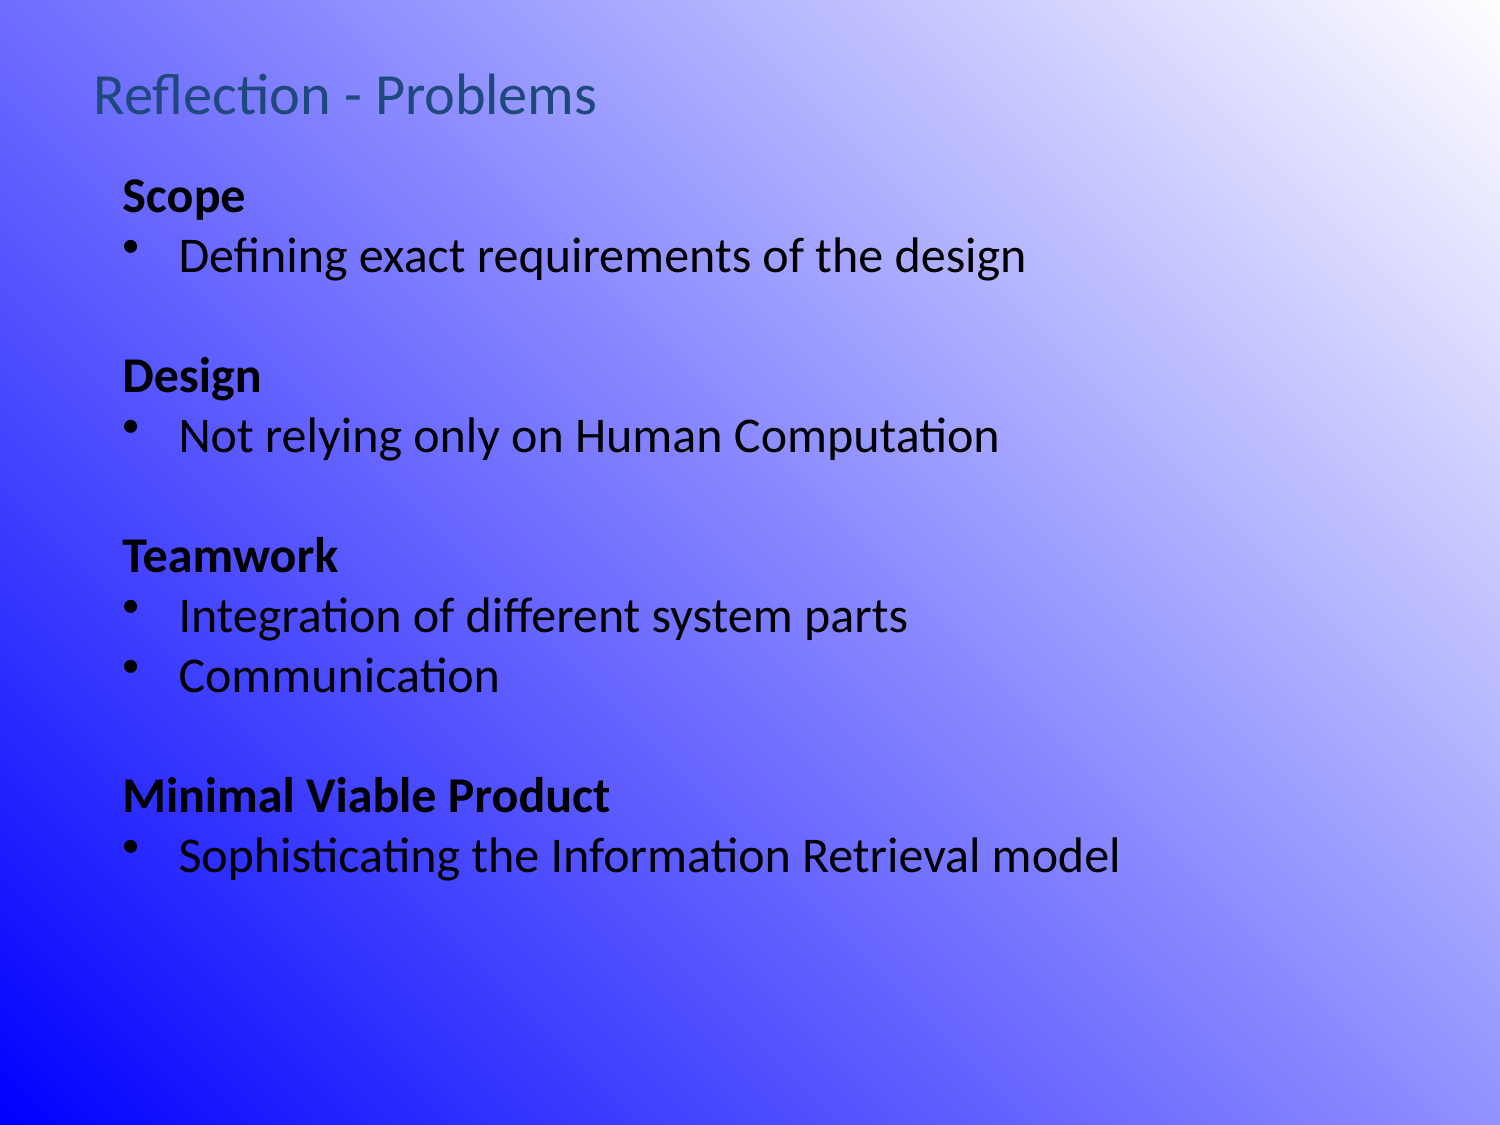

Reflection - Problems
Scope
Defining exact requirements of the design

Design
Not relying only on Human Computation

Teamwork
Integration of different system parts
Communication

Minimal Viable Product
Sophisticating the Information Retrieval model